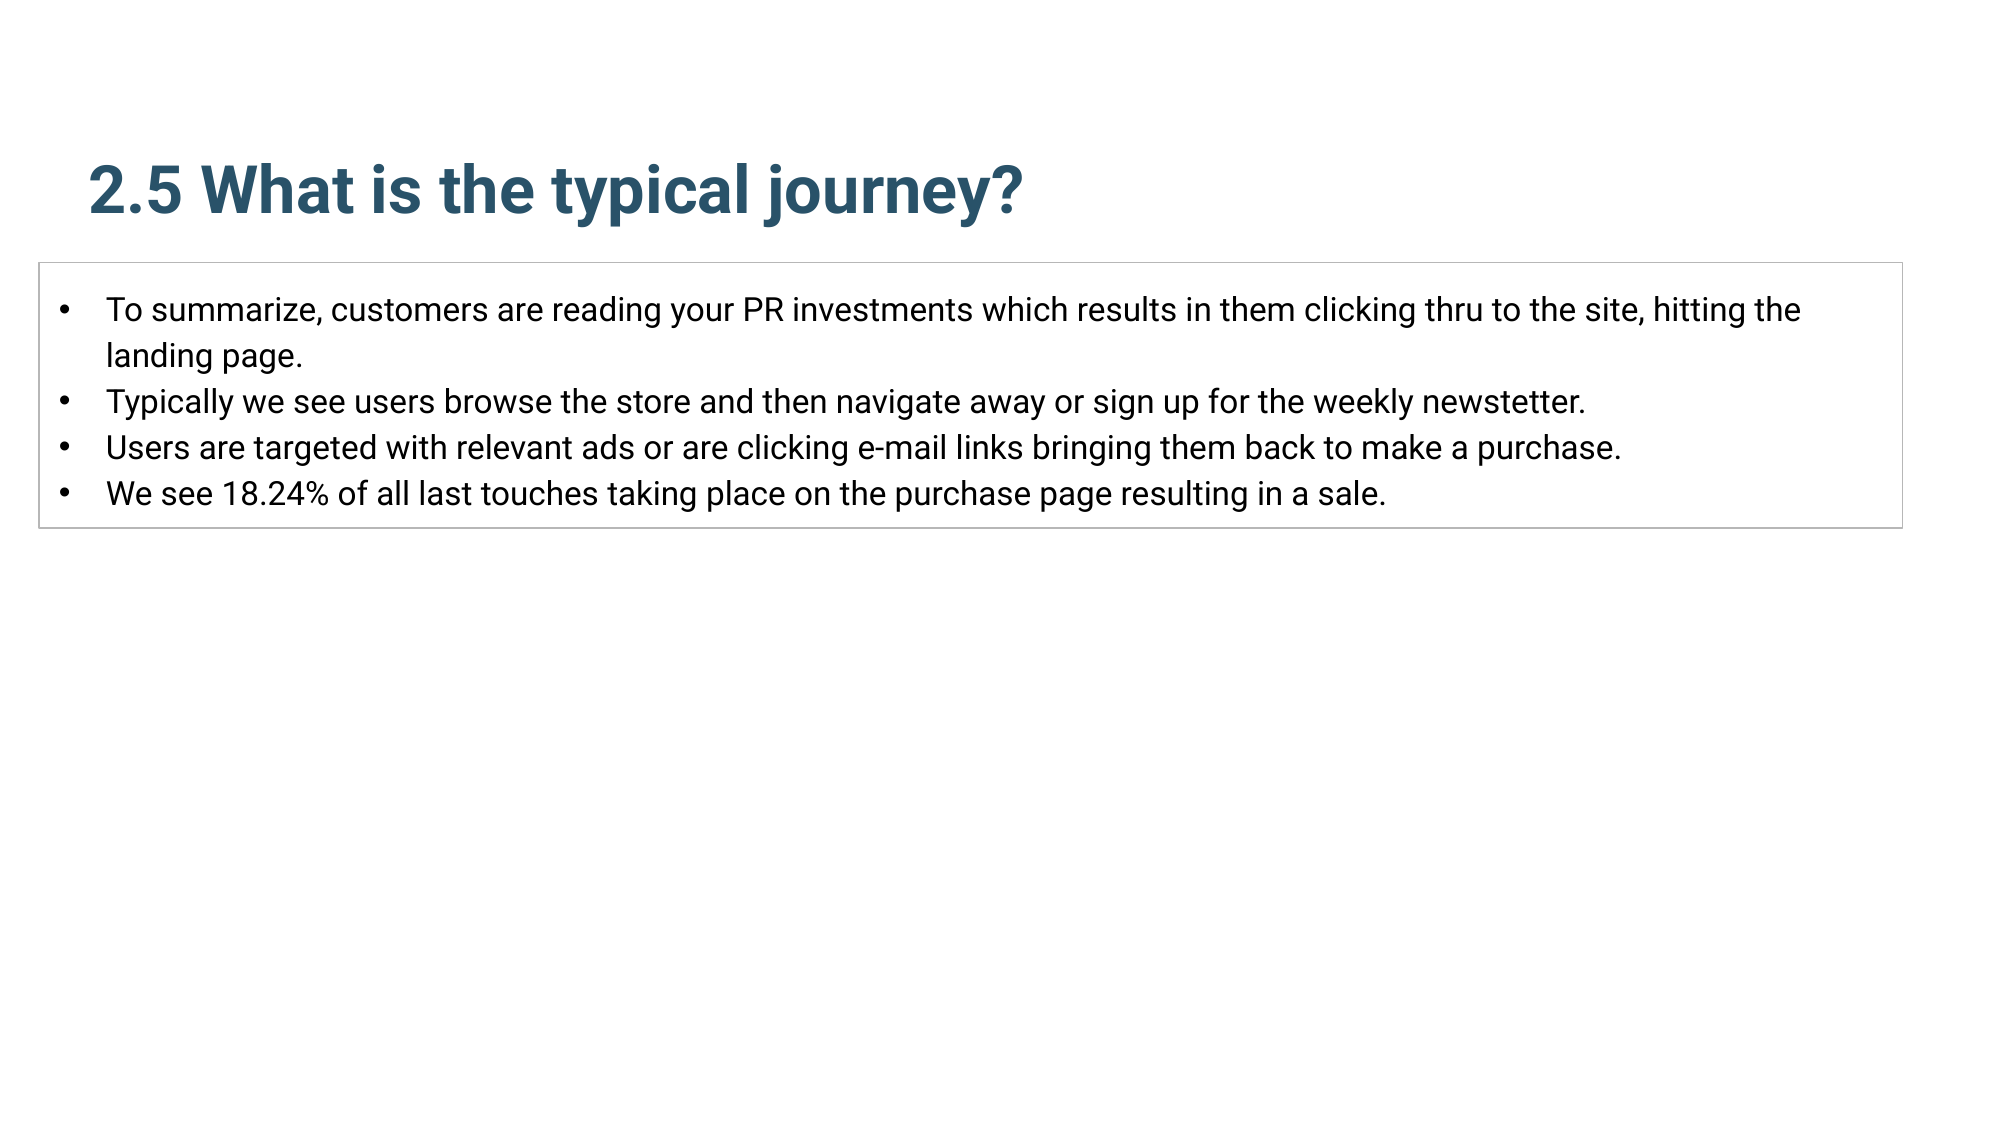

2.5 What is the typical journey?
To summarize, customers are reading your PR investments which results in them clicking thru to the site, hitting the landing page.
Typically we see users browse the store and then navigate away or sign up for the weekly newstetter.
Users are targeted with relevant ads or are clicking e-mail links bringing them back to make a purchase.
We see 18.24% of all last touches taking place on the purchase page resulting in a sale.